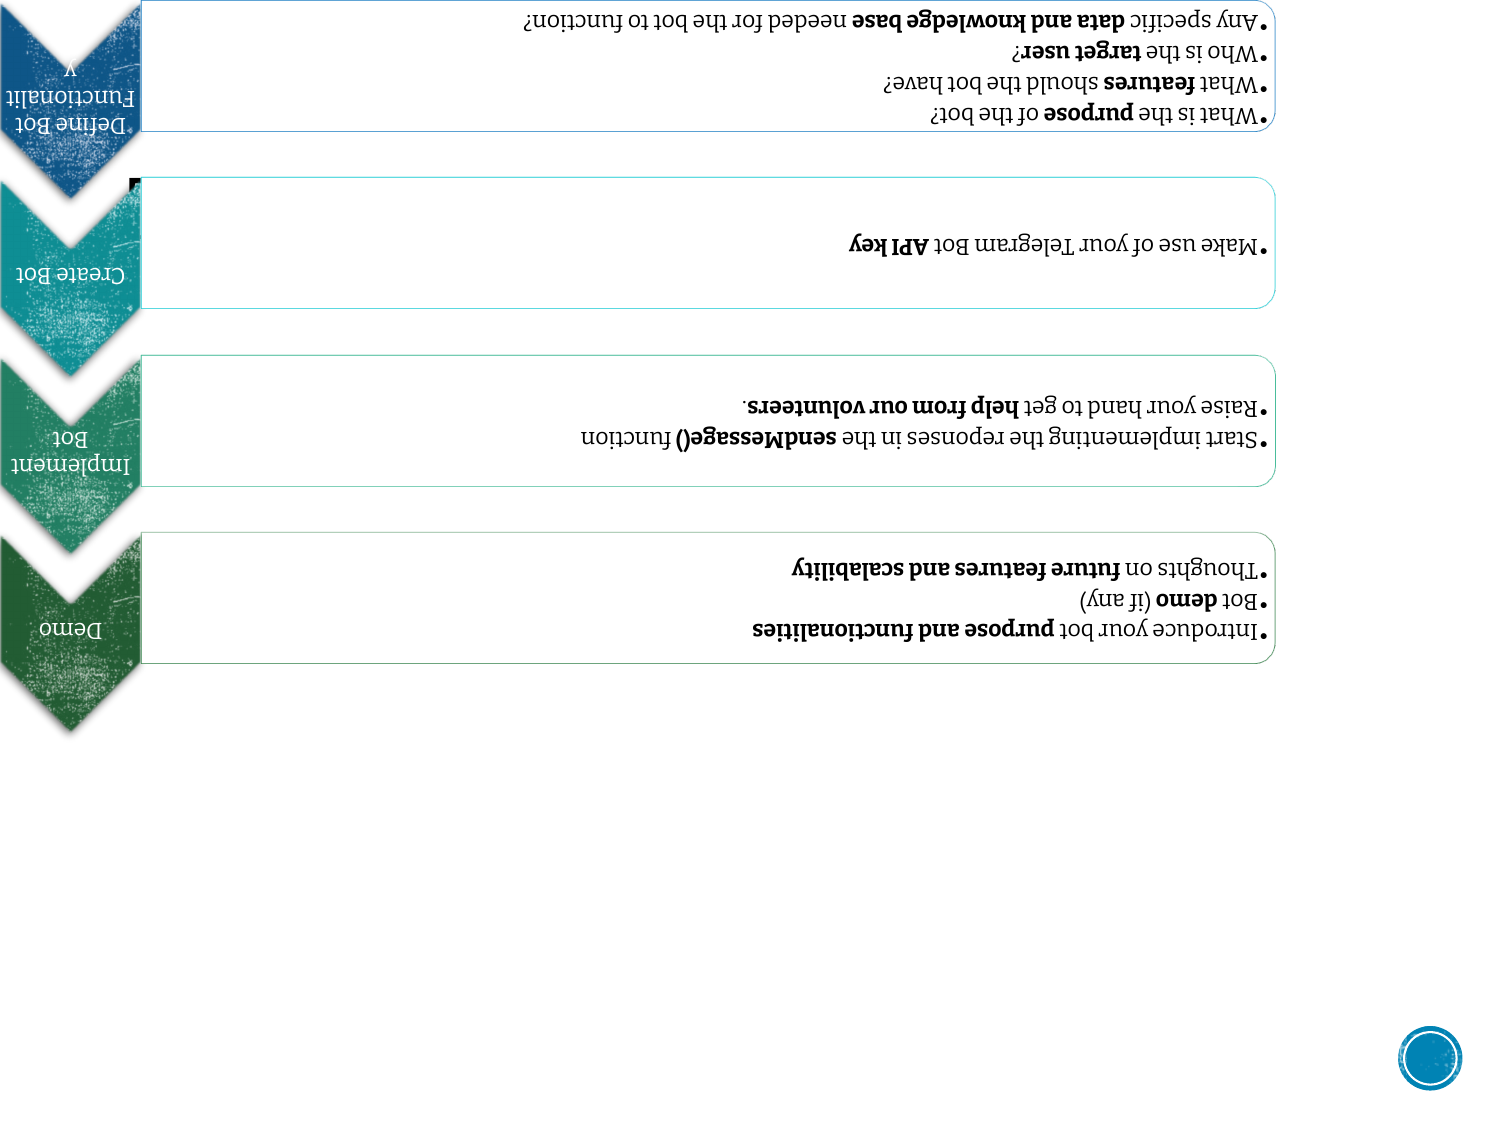

# Tips
Define Bot Functionality
What is the purpose of the bot?
What features should the bot have?
Who is the target user?
Any specific data and knowledge base needed for the bot to function?
Create Bot
Make use of your Telegram Bot API key
Implement Bot
Start implementing the reponses in the sendMessage() function
Raise your hand to get help from our volunteers.
Demo
Introduce your bot purpose and functionalities
Bot demo (if any)
Thoughts on future features and scalability